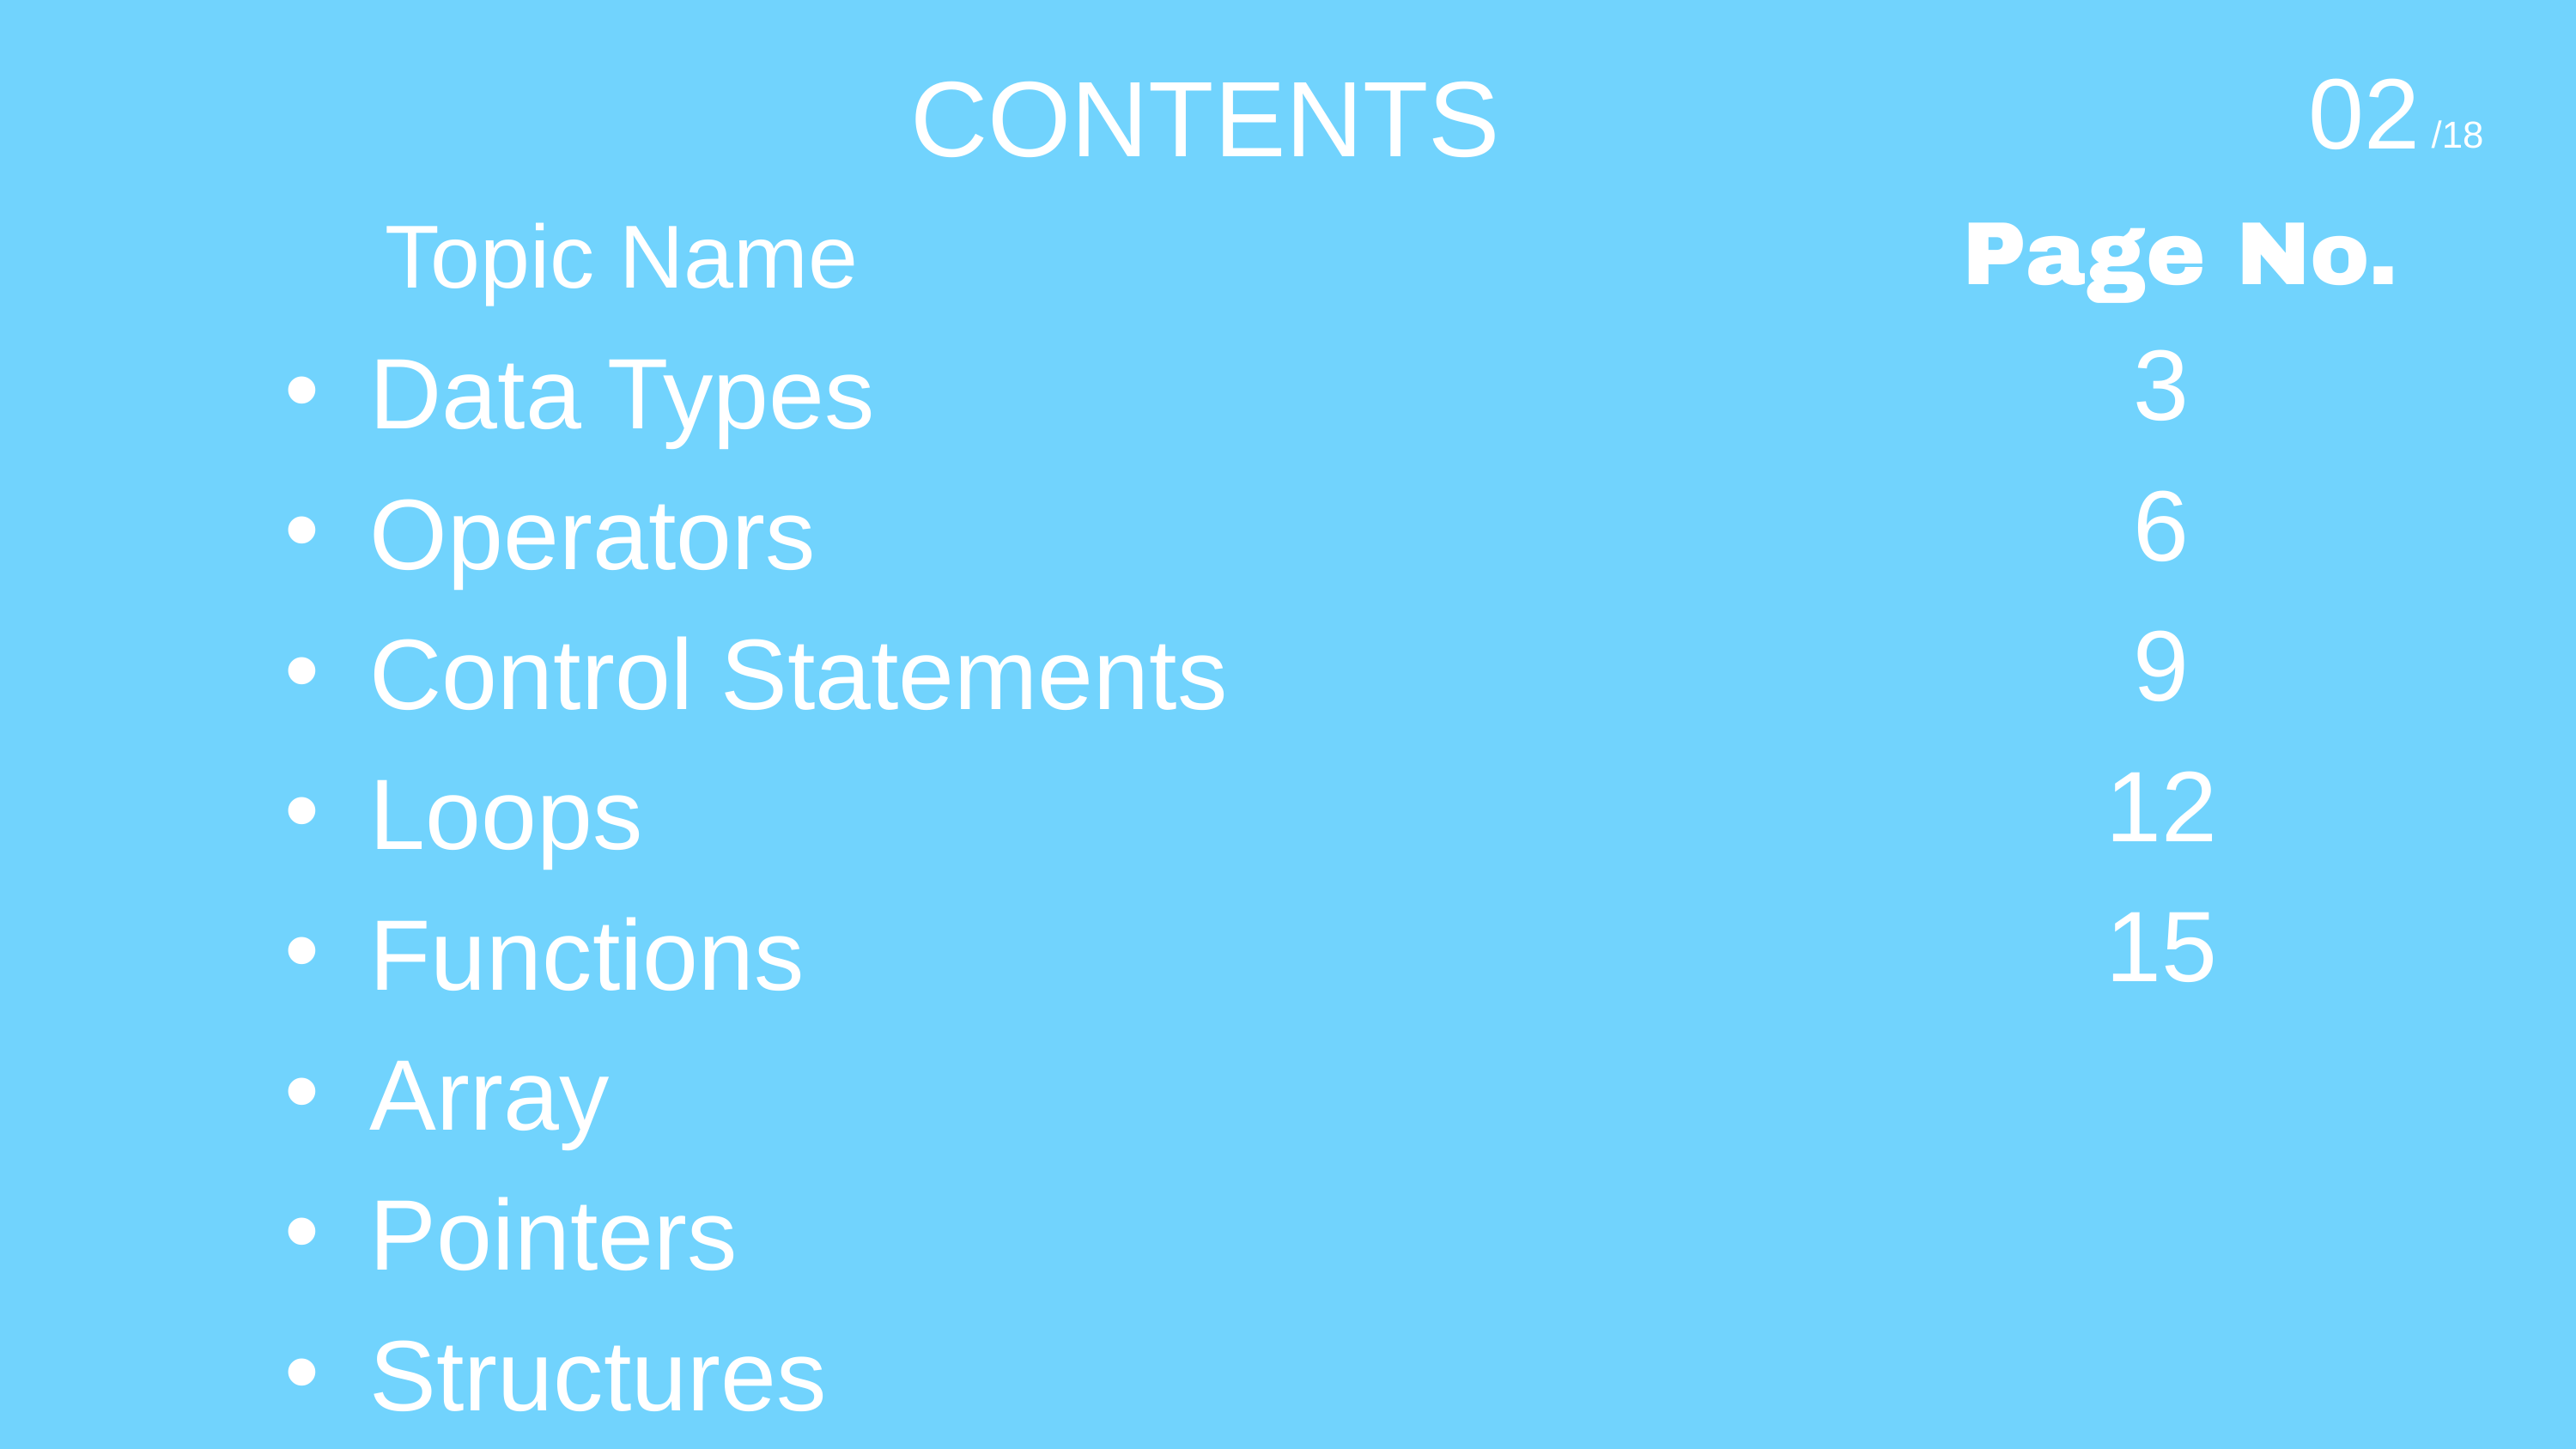

CONTENTS
02
/18
Page No.
Topic Name
3
6
9
12
15
Data Types
Operators
Control Statements
Loops
Functions
Array
Pointers
Structures